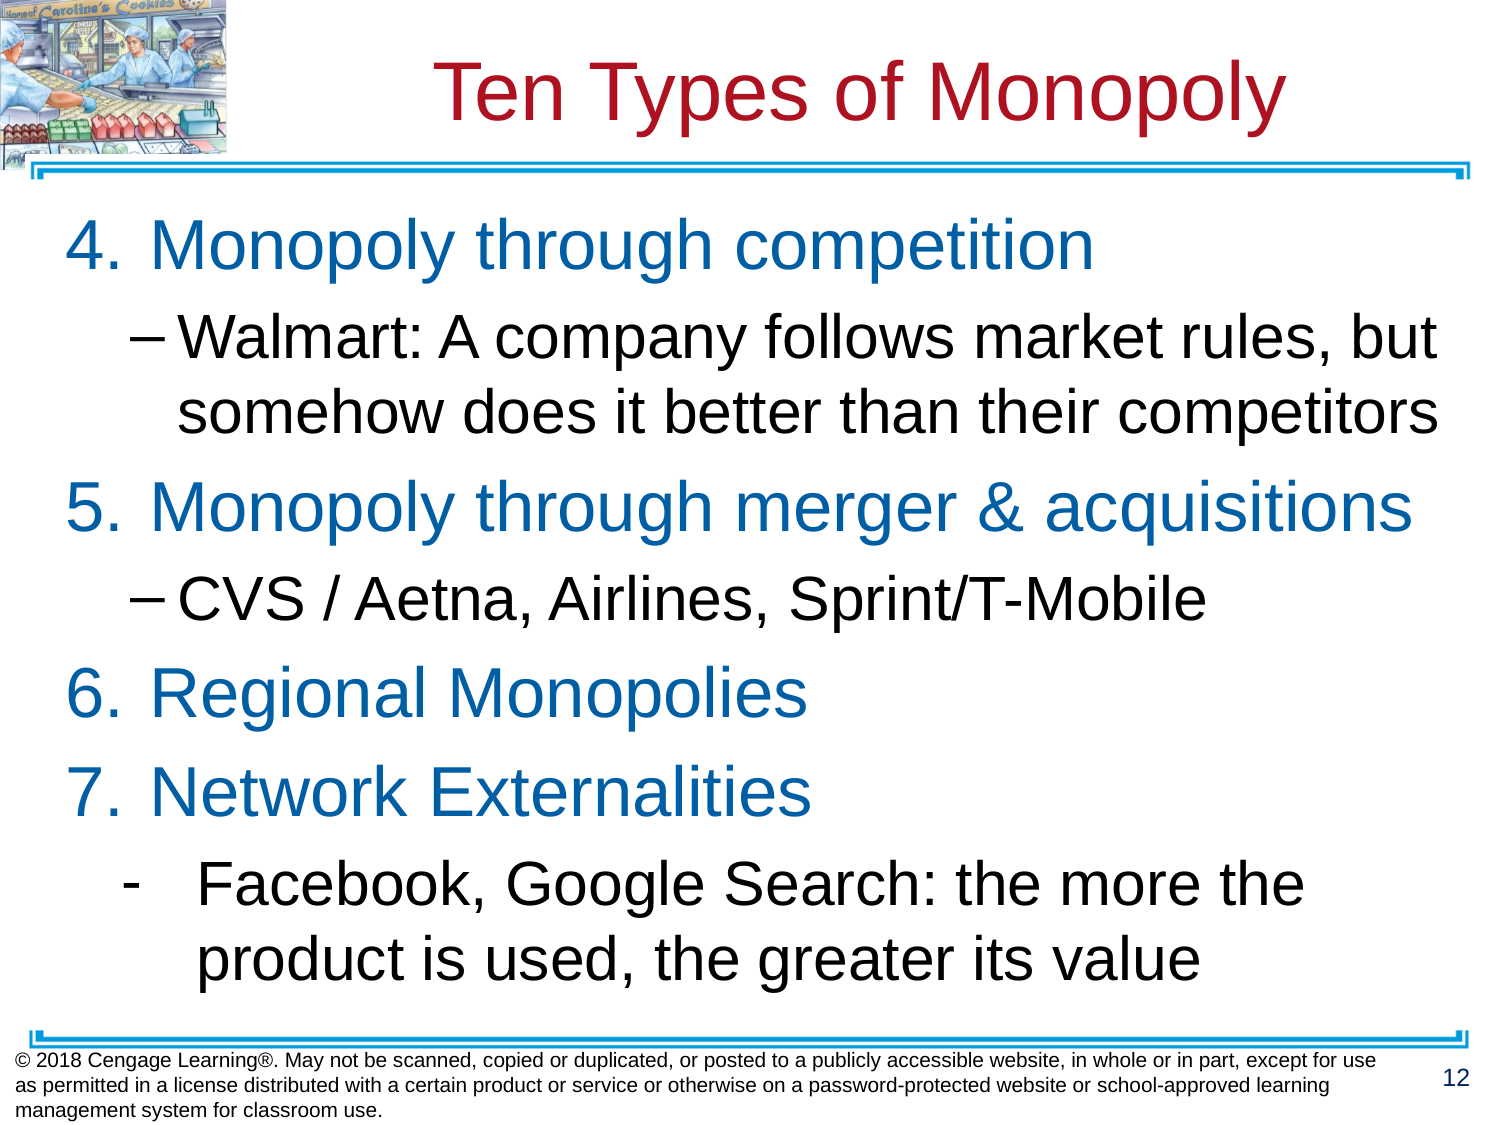

# Ten Types of Monopoly
Monopoly through competition
Walmart: A company follows market rules, but somehow does it better than their competitors
Monopoly through merger & acquisitions
CVS / Aetna, Airlines, Sprint/T-Mobile
Regional Monopolies
Network Externalities
Facebook, Google Search: the more the product is used, the greater its value
© 2018 Cengage Learning®. May not be scanned, copied or duplicated, or posted to a publicly accessible website, in whole or in part, except for use as permitted in a license distributed with a certain product or service or otherwise on a password-protected website or school-approved learning management system for classroom use.
12